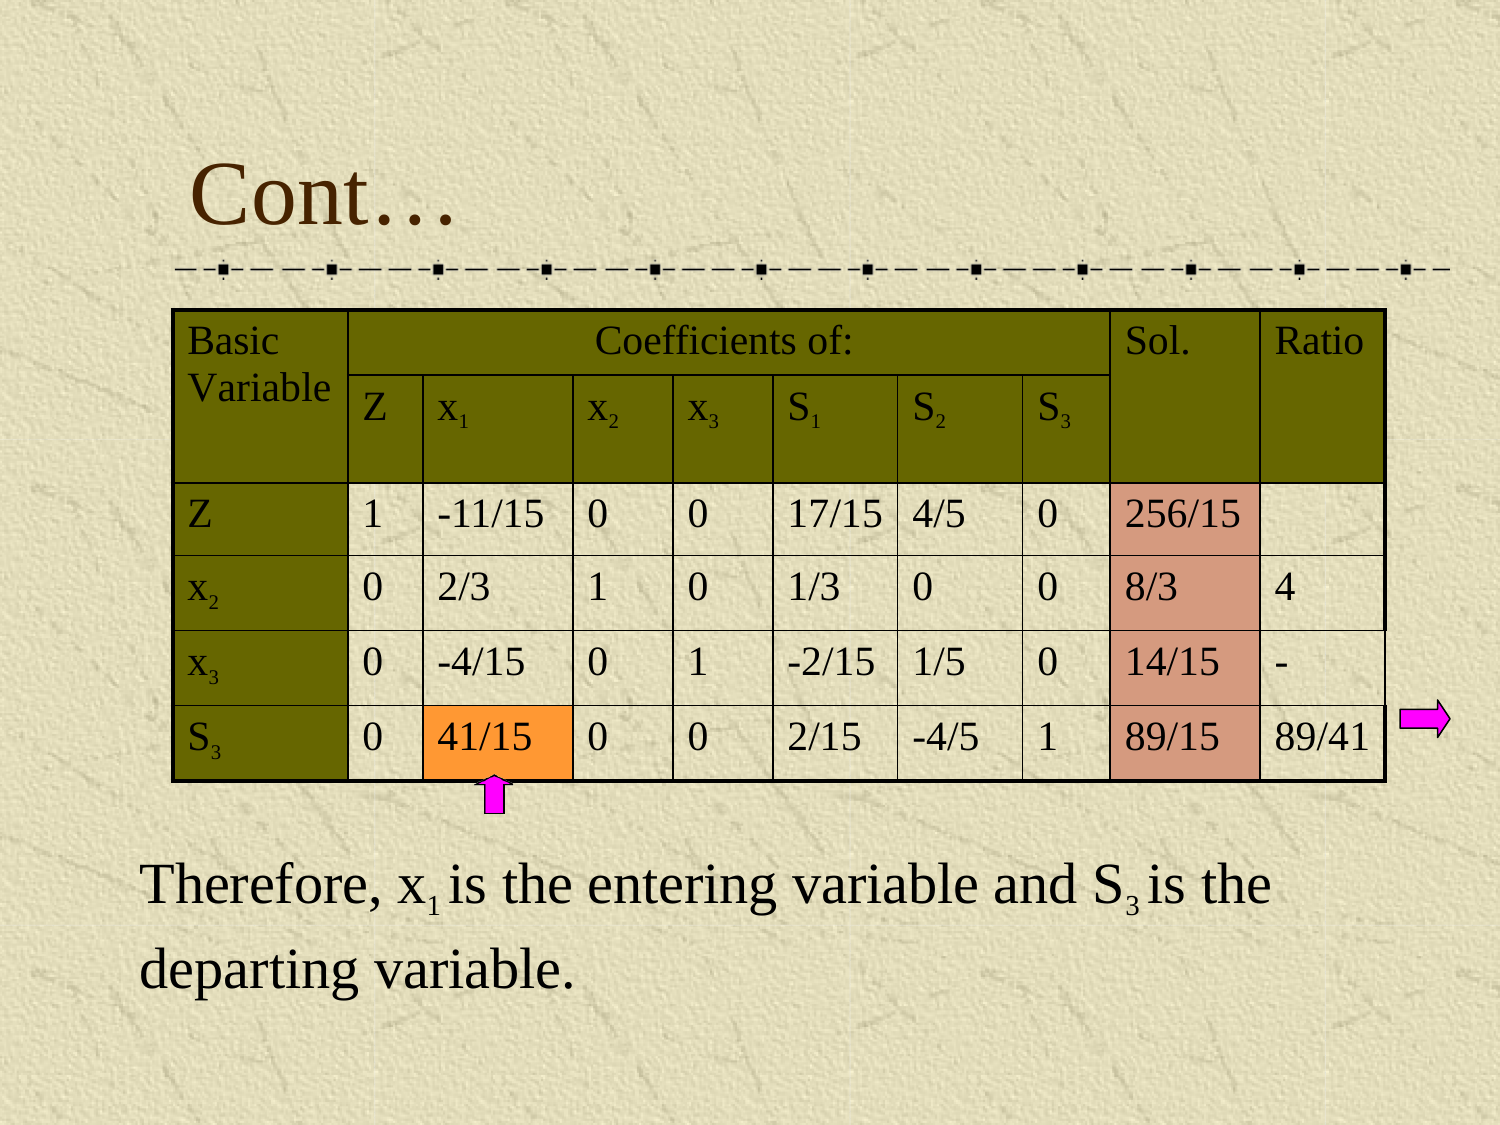

# Cont…

| Basic Variable | Coefficients of: |  |  |  |  |  |  | Sol. | Ratio |
| --- | --- | --- | --- | --- | --- | --- | --- | --- | --- |
|  | Z | x1 | x2 | x3 | S1 | S2 | S3 |  |  |
| Z | 1 | -11/15 | 0 | 0 | 17/15 | 4/5 | 0 | 256/15 |  |
| x2 | 0 | 2/3 | 1 | 0 | 1/3 | 0 | 0 | 8/3 | 4 |
| x3 | 0 | -4/15 | 0 | 1 | -2/15 | 1/5 | 0 | 14/15 | - |
| S3 | 0 | 41/15 | 0 | 0 | 2/15 | -4/5 | 1 | 89/15 | 89/41 |

Therefore, x1 is the entering variable and S3 is the  departing variable.